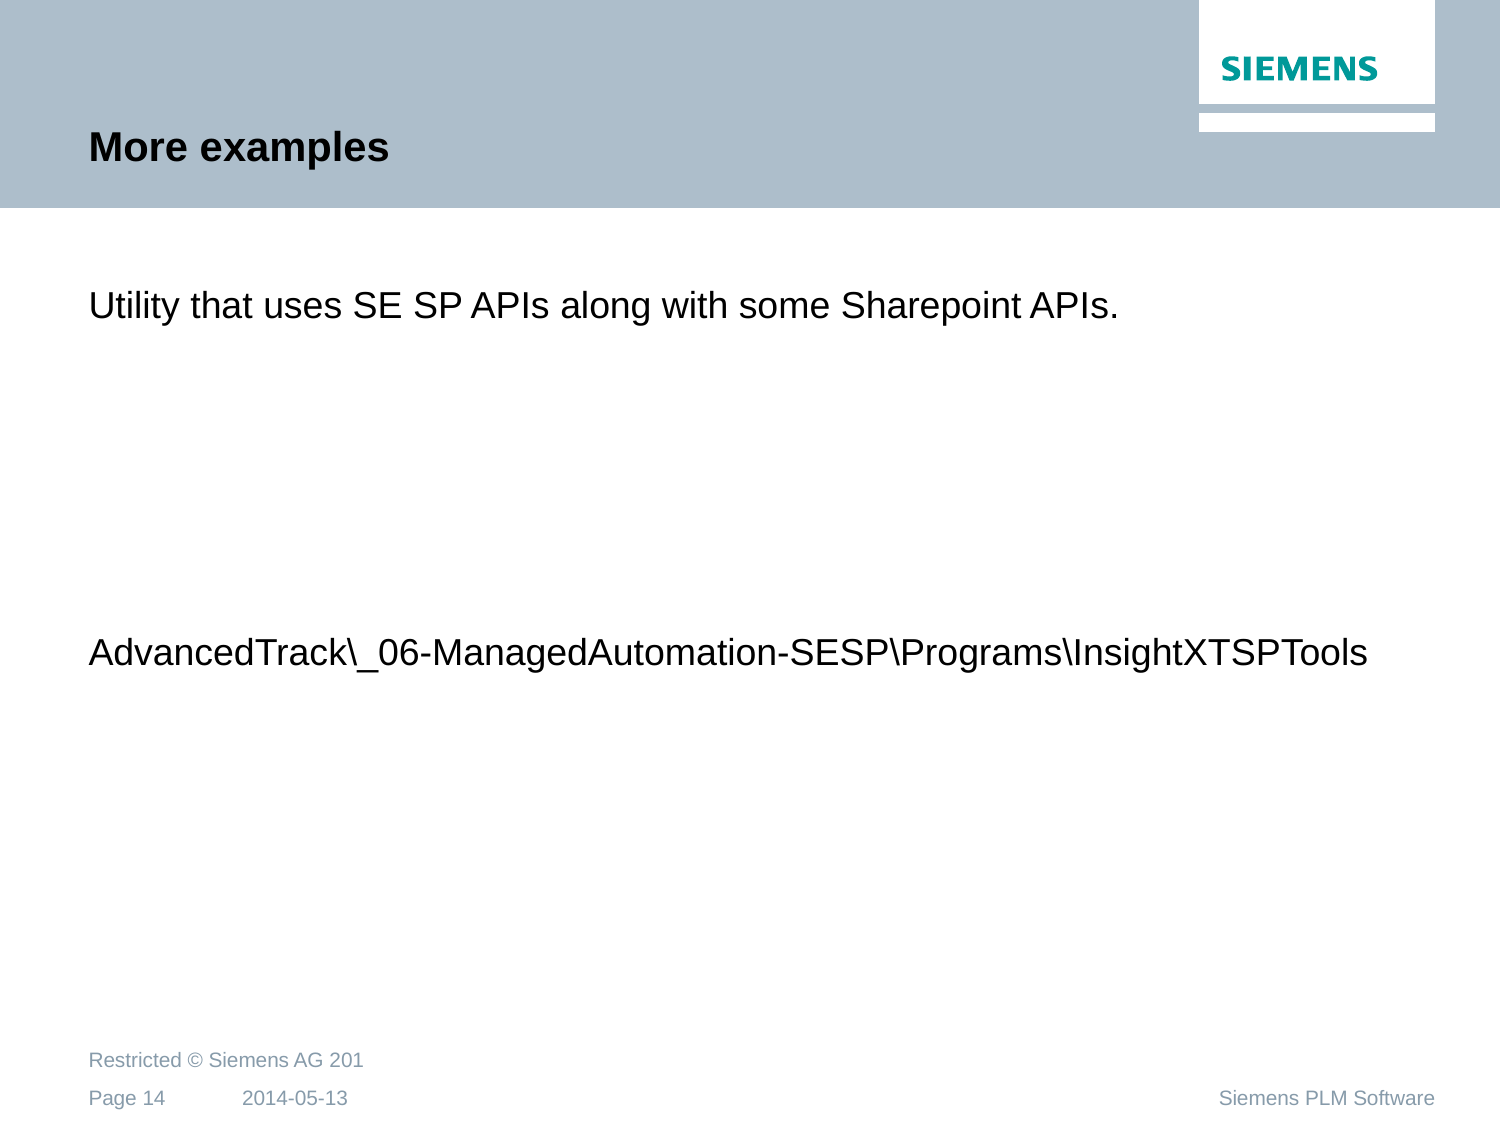

# More examples

Utility that uses SE SP APIs along with some Sharepoint APIs.

AdvancedTrack\_06-ManagedAutomation-SESP\Programs\InsightXTSPTools